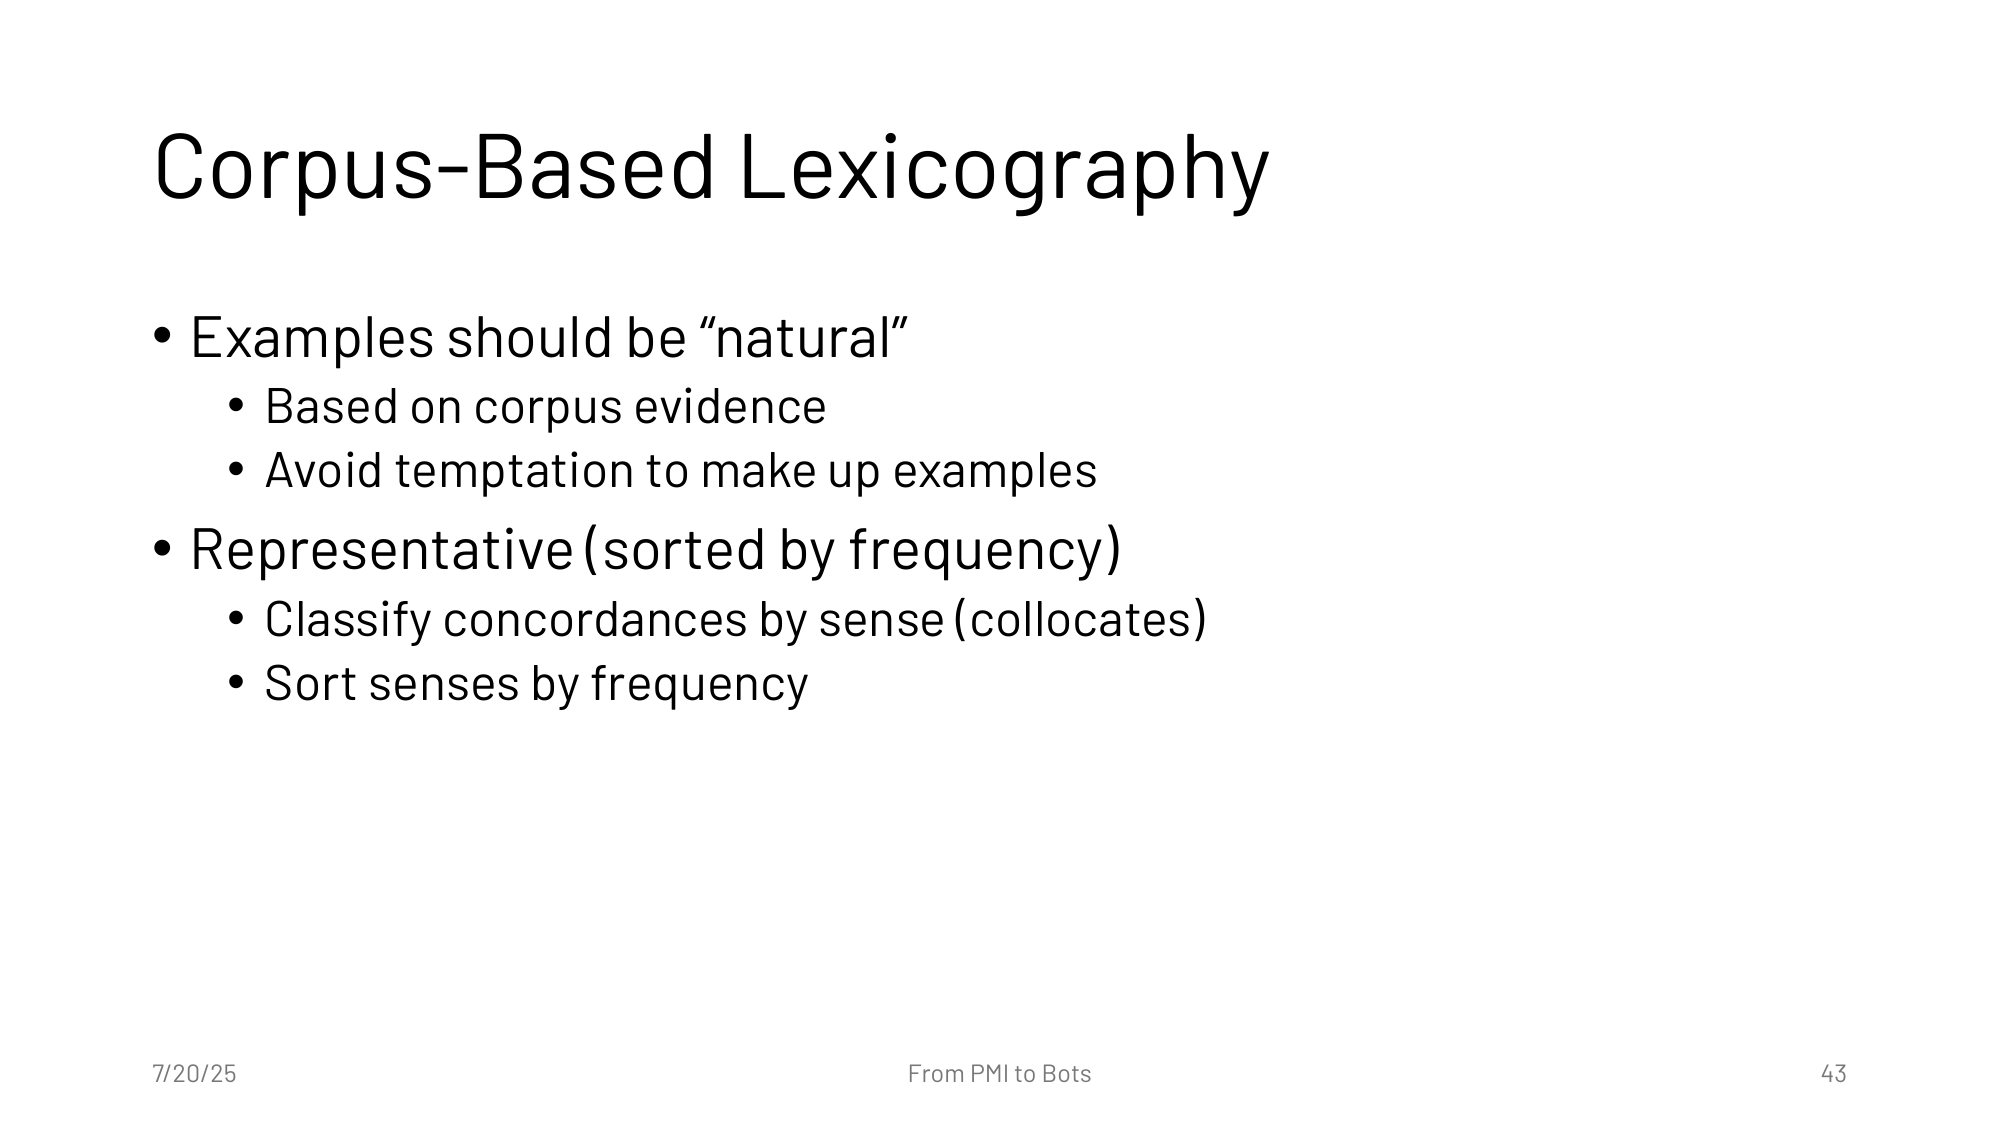

# Corpus-Based Lexicography
Examples should be “natural”
Based on corpus evidence
Avoid temptation to make up examples
Representative (sorted by frequency)
Classify concordances by sense (collocates)
Sort senses by frequency

7/20/25
From PMI to Bots
43